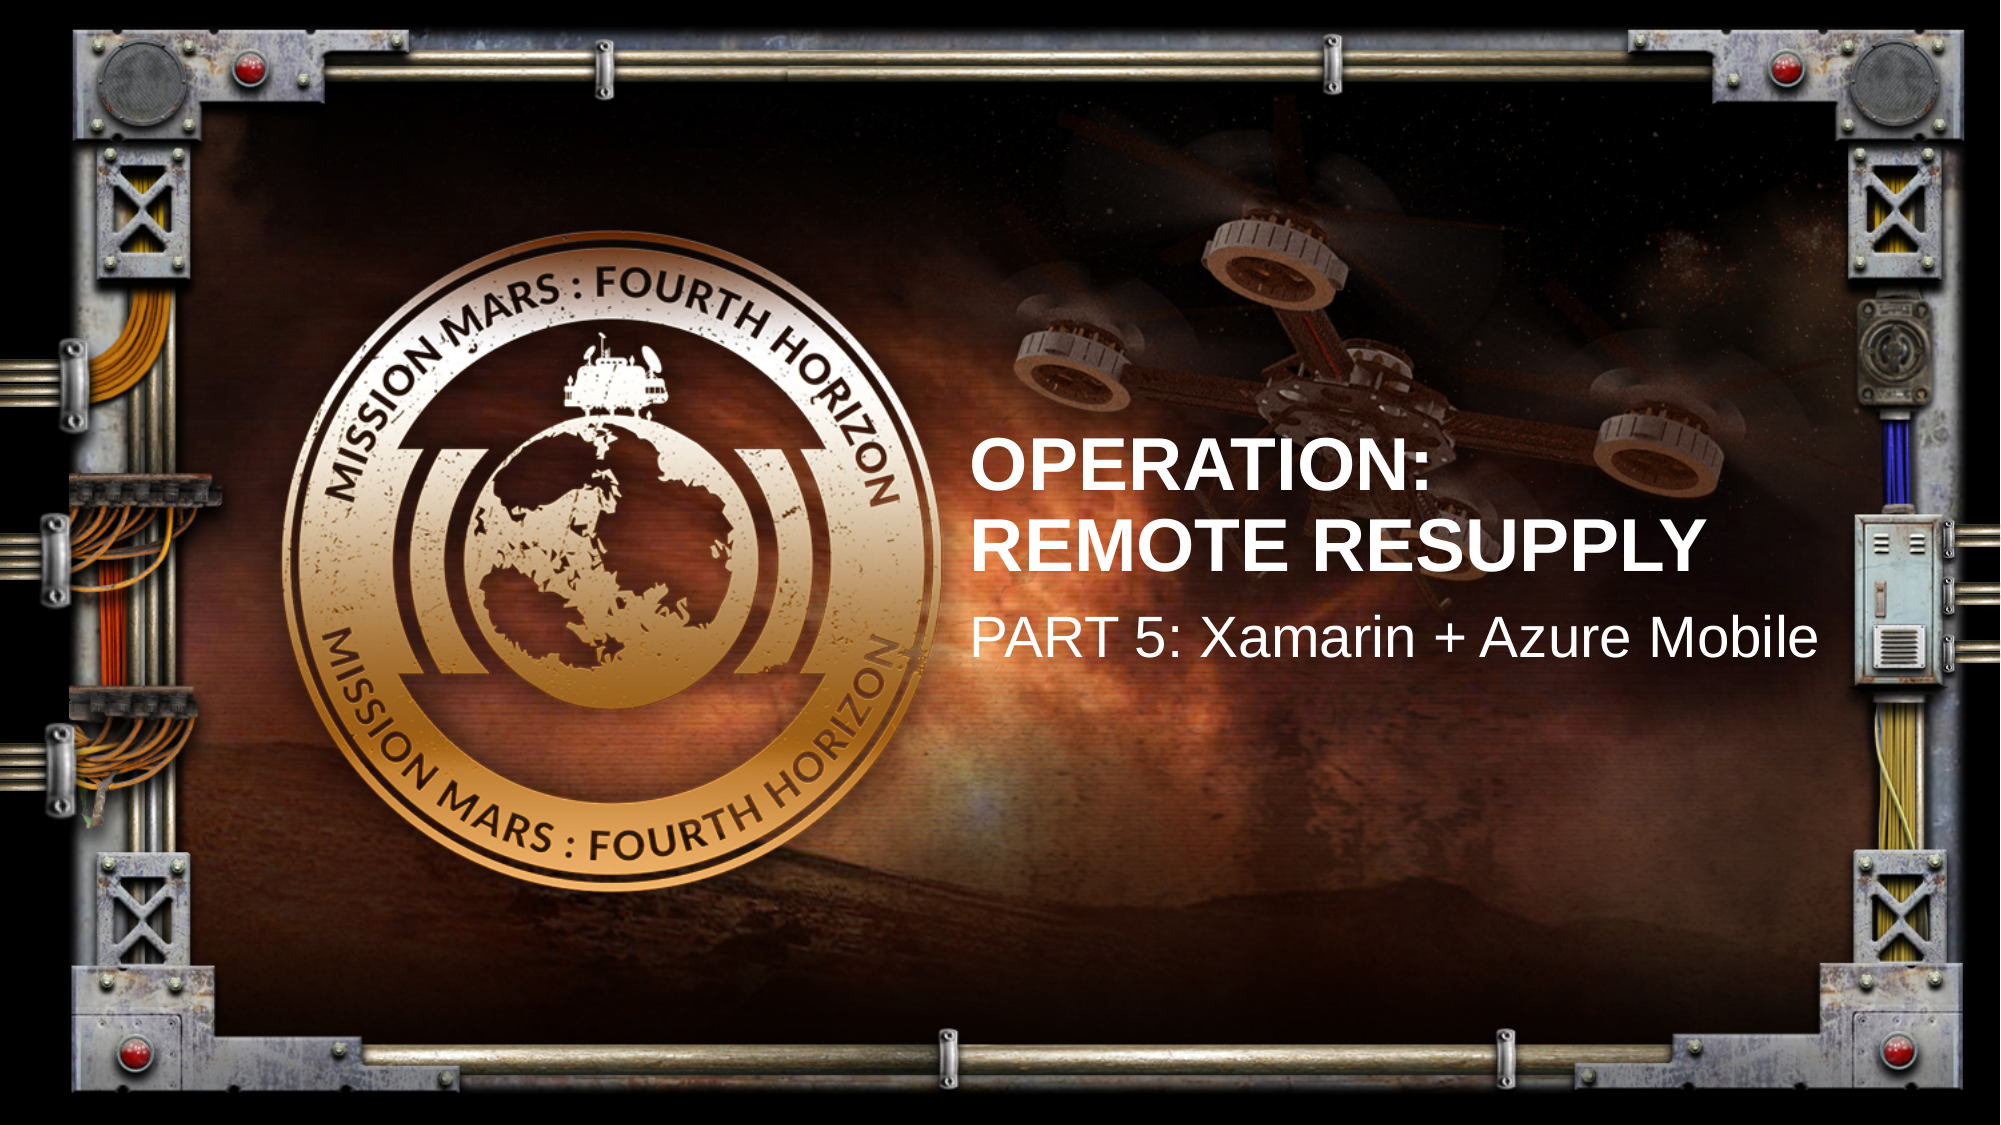

OPERATION:
REMOTE RESUPPLY
# PART 5: Xamarin + Azure Mobile